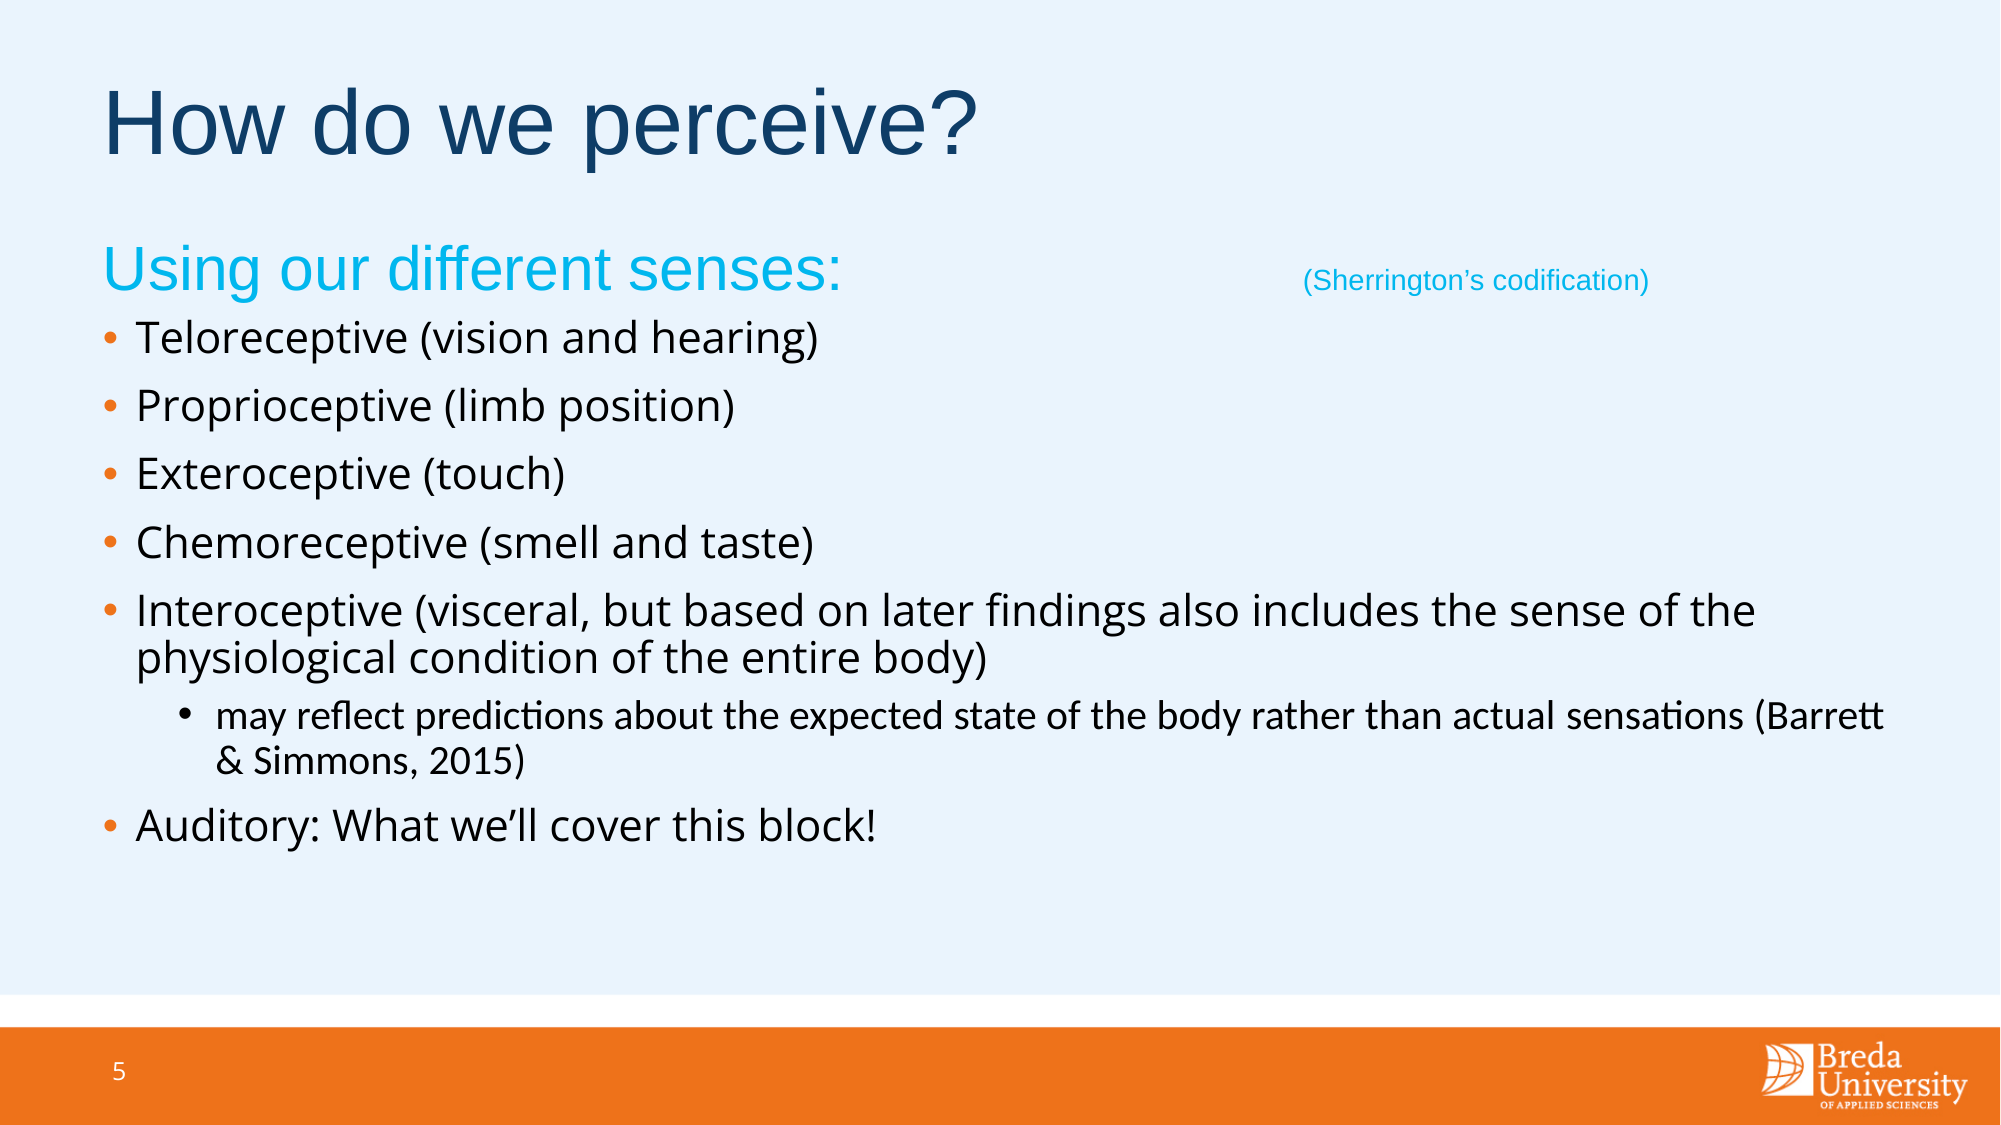

# How do we perceive?
Using our different senses:				(Sherrington’s codification)
Teloreceptive (vision and hearing)
Proprioceptive (limb position)
Exteroceptive (touch)
Chemoreceptive (smell and taste)
Interoceptive (visceral, but based on later findings also includes the sense of the physiological condition of the entire body)
may reflect predictions about the expected state of the body rather than actual sensations (Barrett & Simmons, 2015)
Auditory: What we’ll cover this block!
5